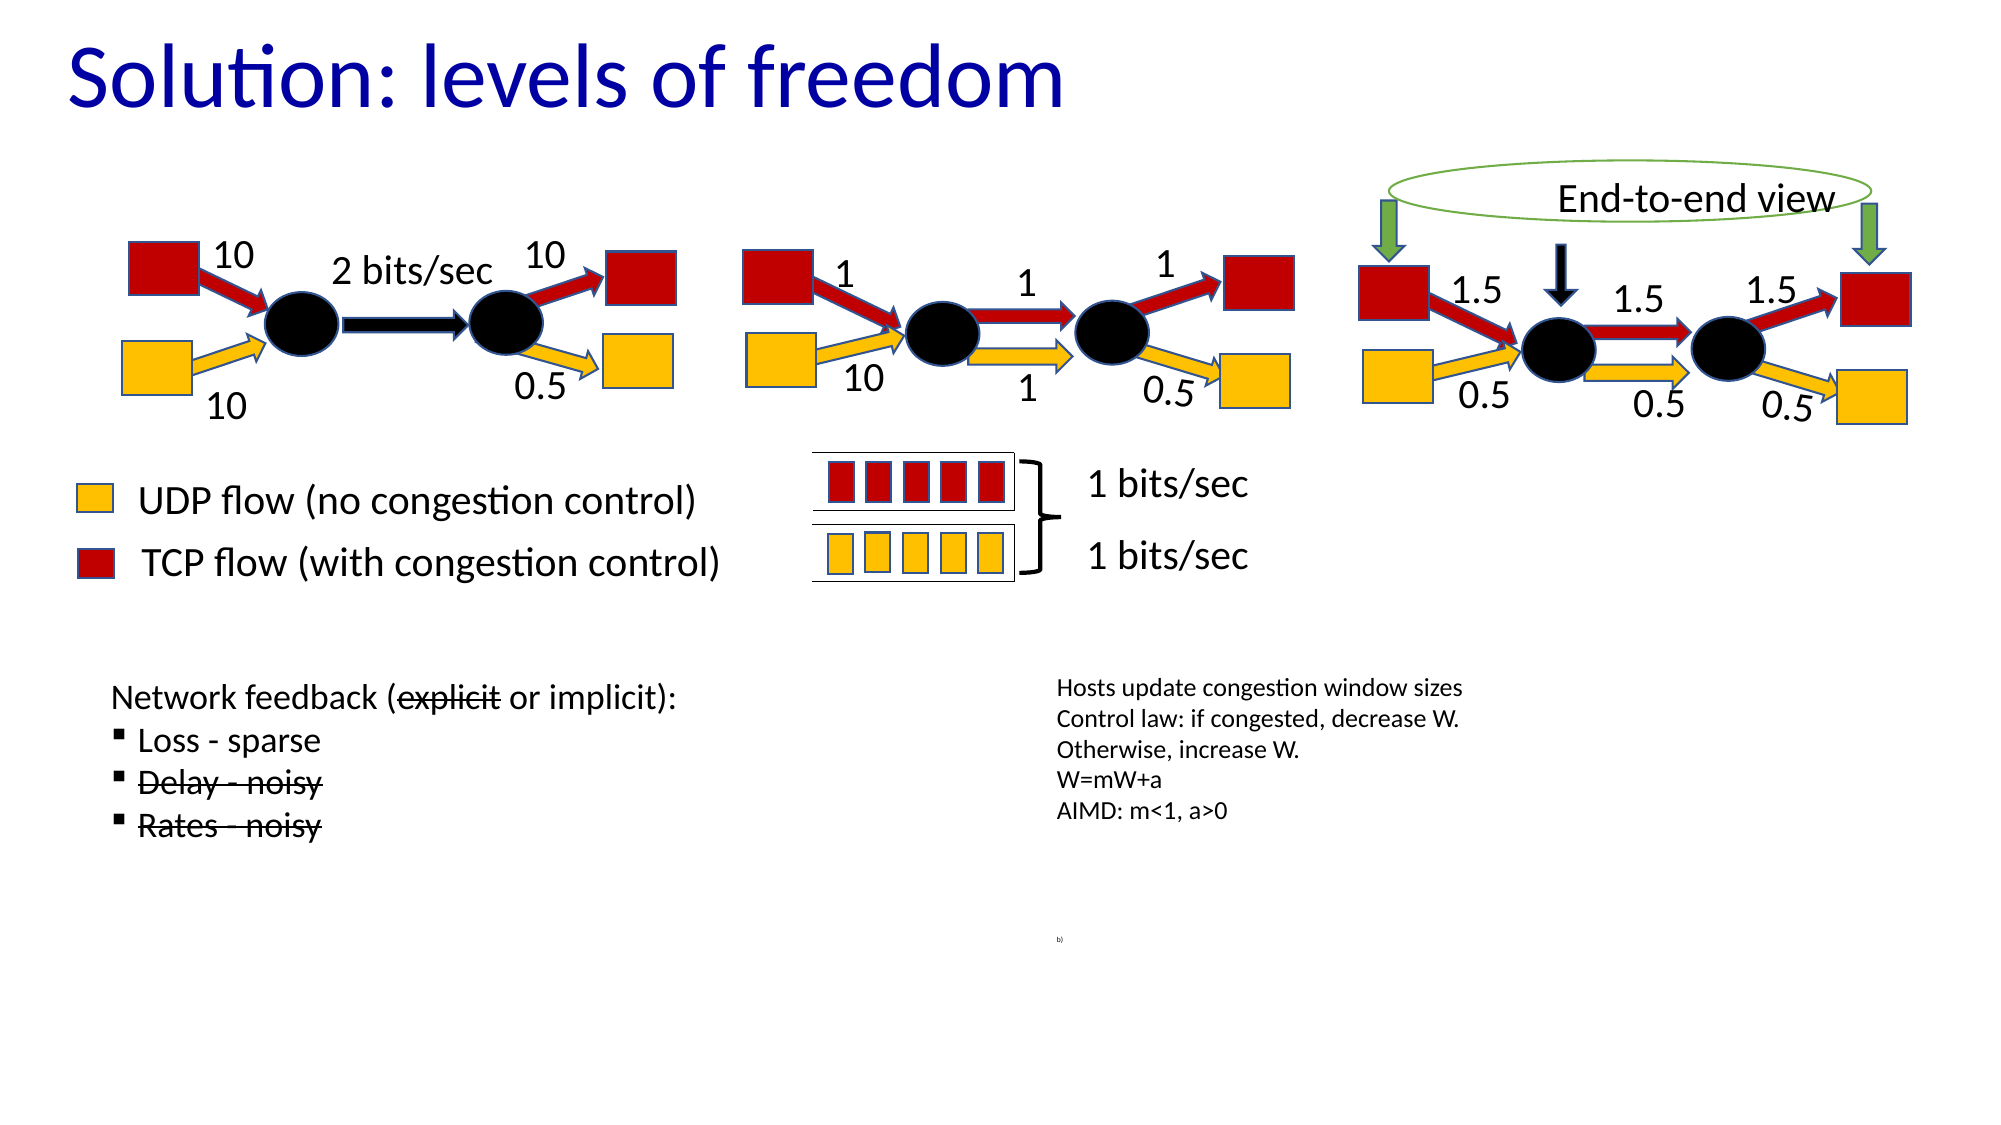

# Solution: levels of freedom

End-to-end view

1.5
1.5
1.5

0.5

0.5

0.5
10
10
2 bits/sec

0.5
10
UDP flow (no congestion control)

TCP flow (with congestion control)

1
1
1

10

1

0.5
1 bits/sec

1 bits/sec

Hosts update congestion window sizes
Control law: if congested, decrease W.
Otherwise, increase W.
W=mW+a
AIMD: m<1, a>0

b)
Network feedback (explicit or implicit):
Loss - sparse
Delay - noisy
Rates - noisy